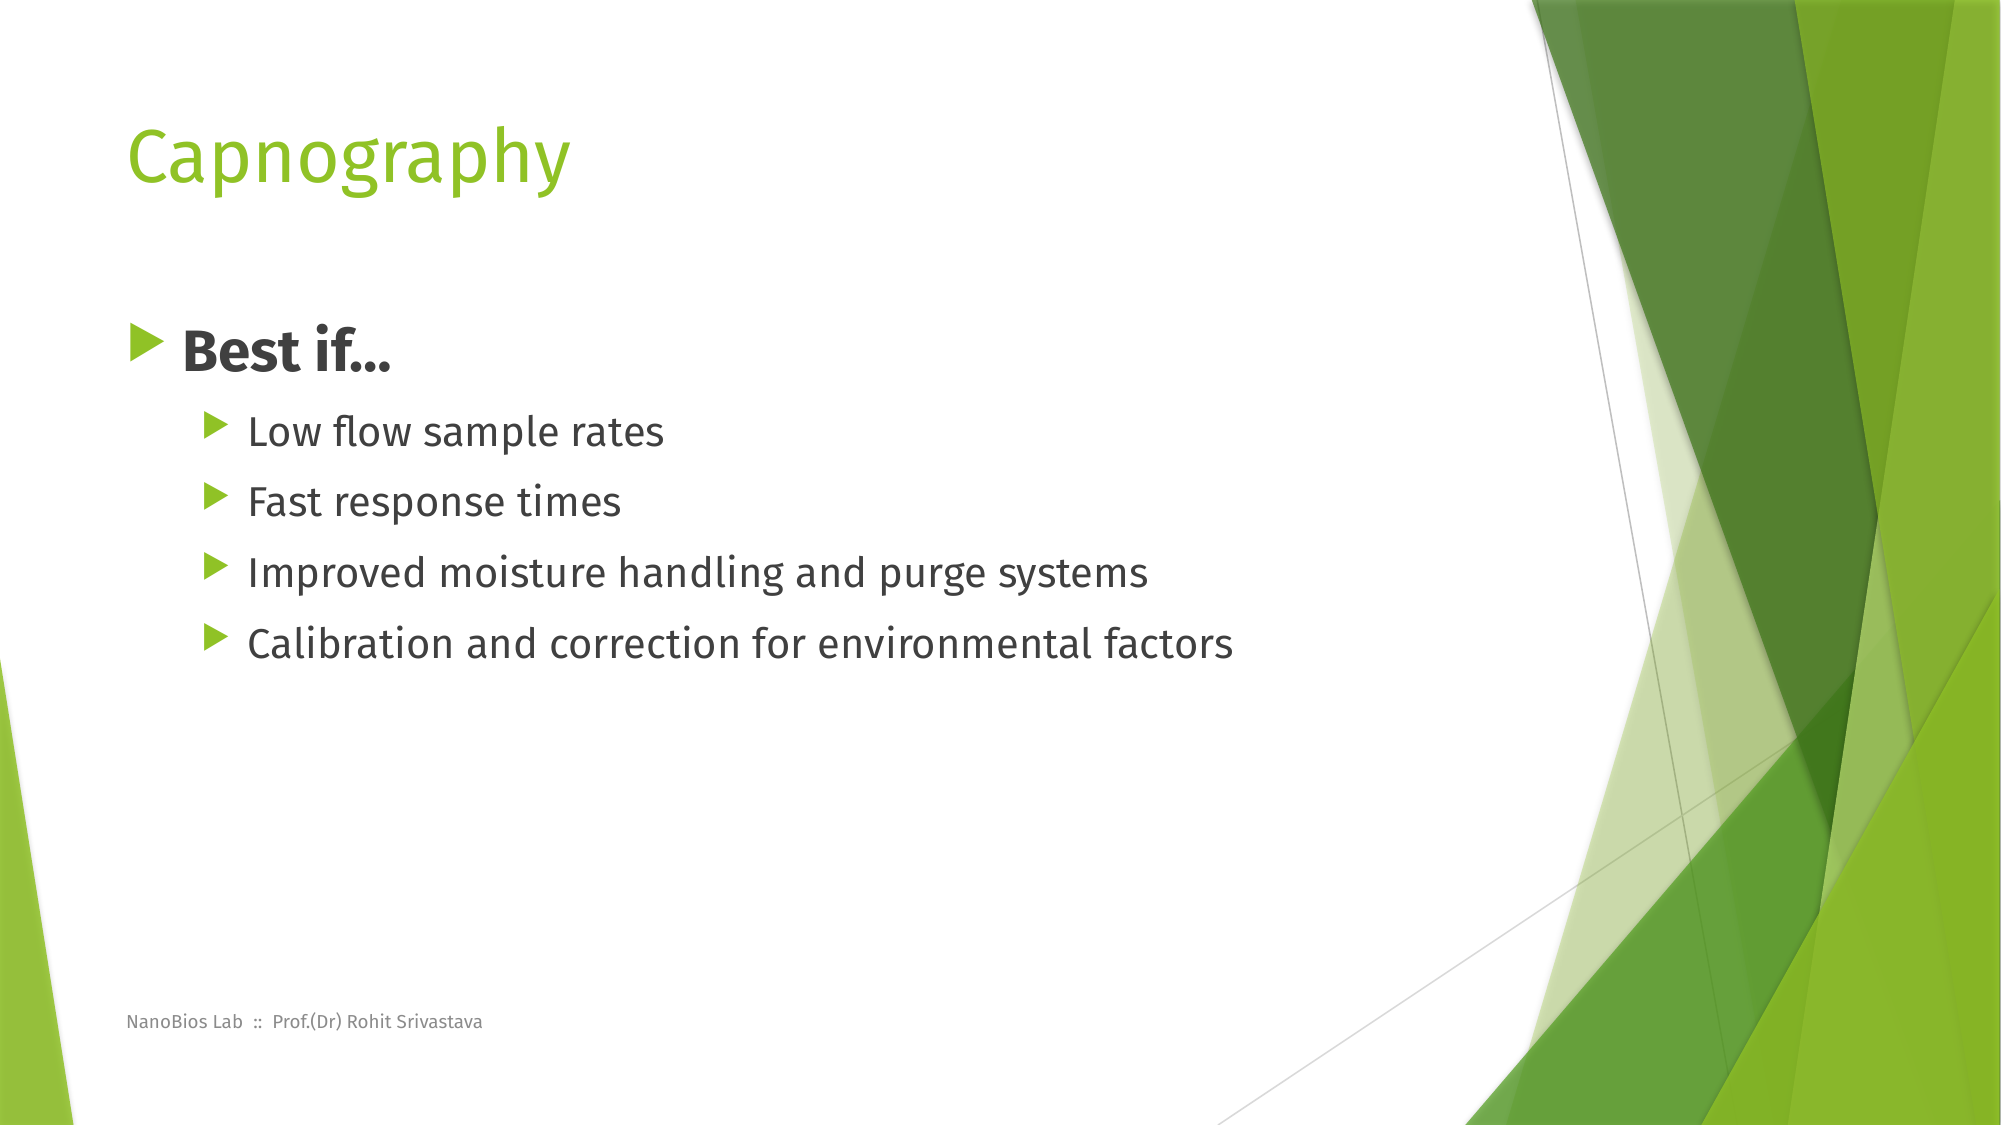

# Capnography
Best if…
Low flow sample rates
Fast response times
Improved moisture handling and purge systems
Calibration and correction for environmental factors
NanoBios Lab  ::  Prof.(Dr) Rohit Srivastava